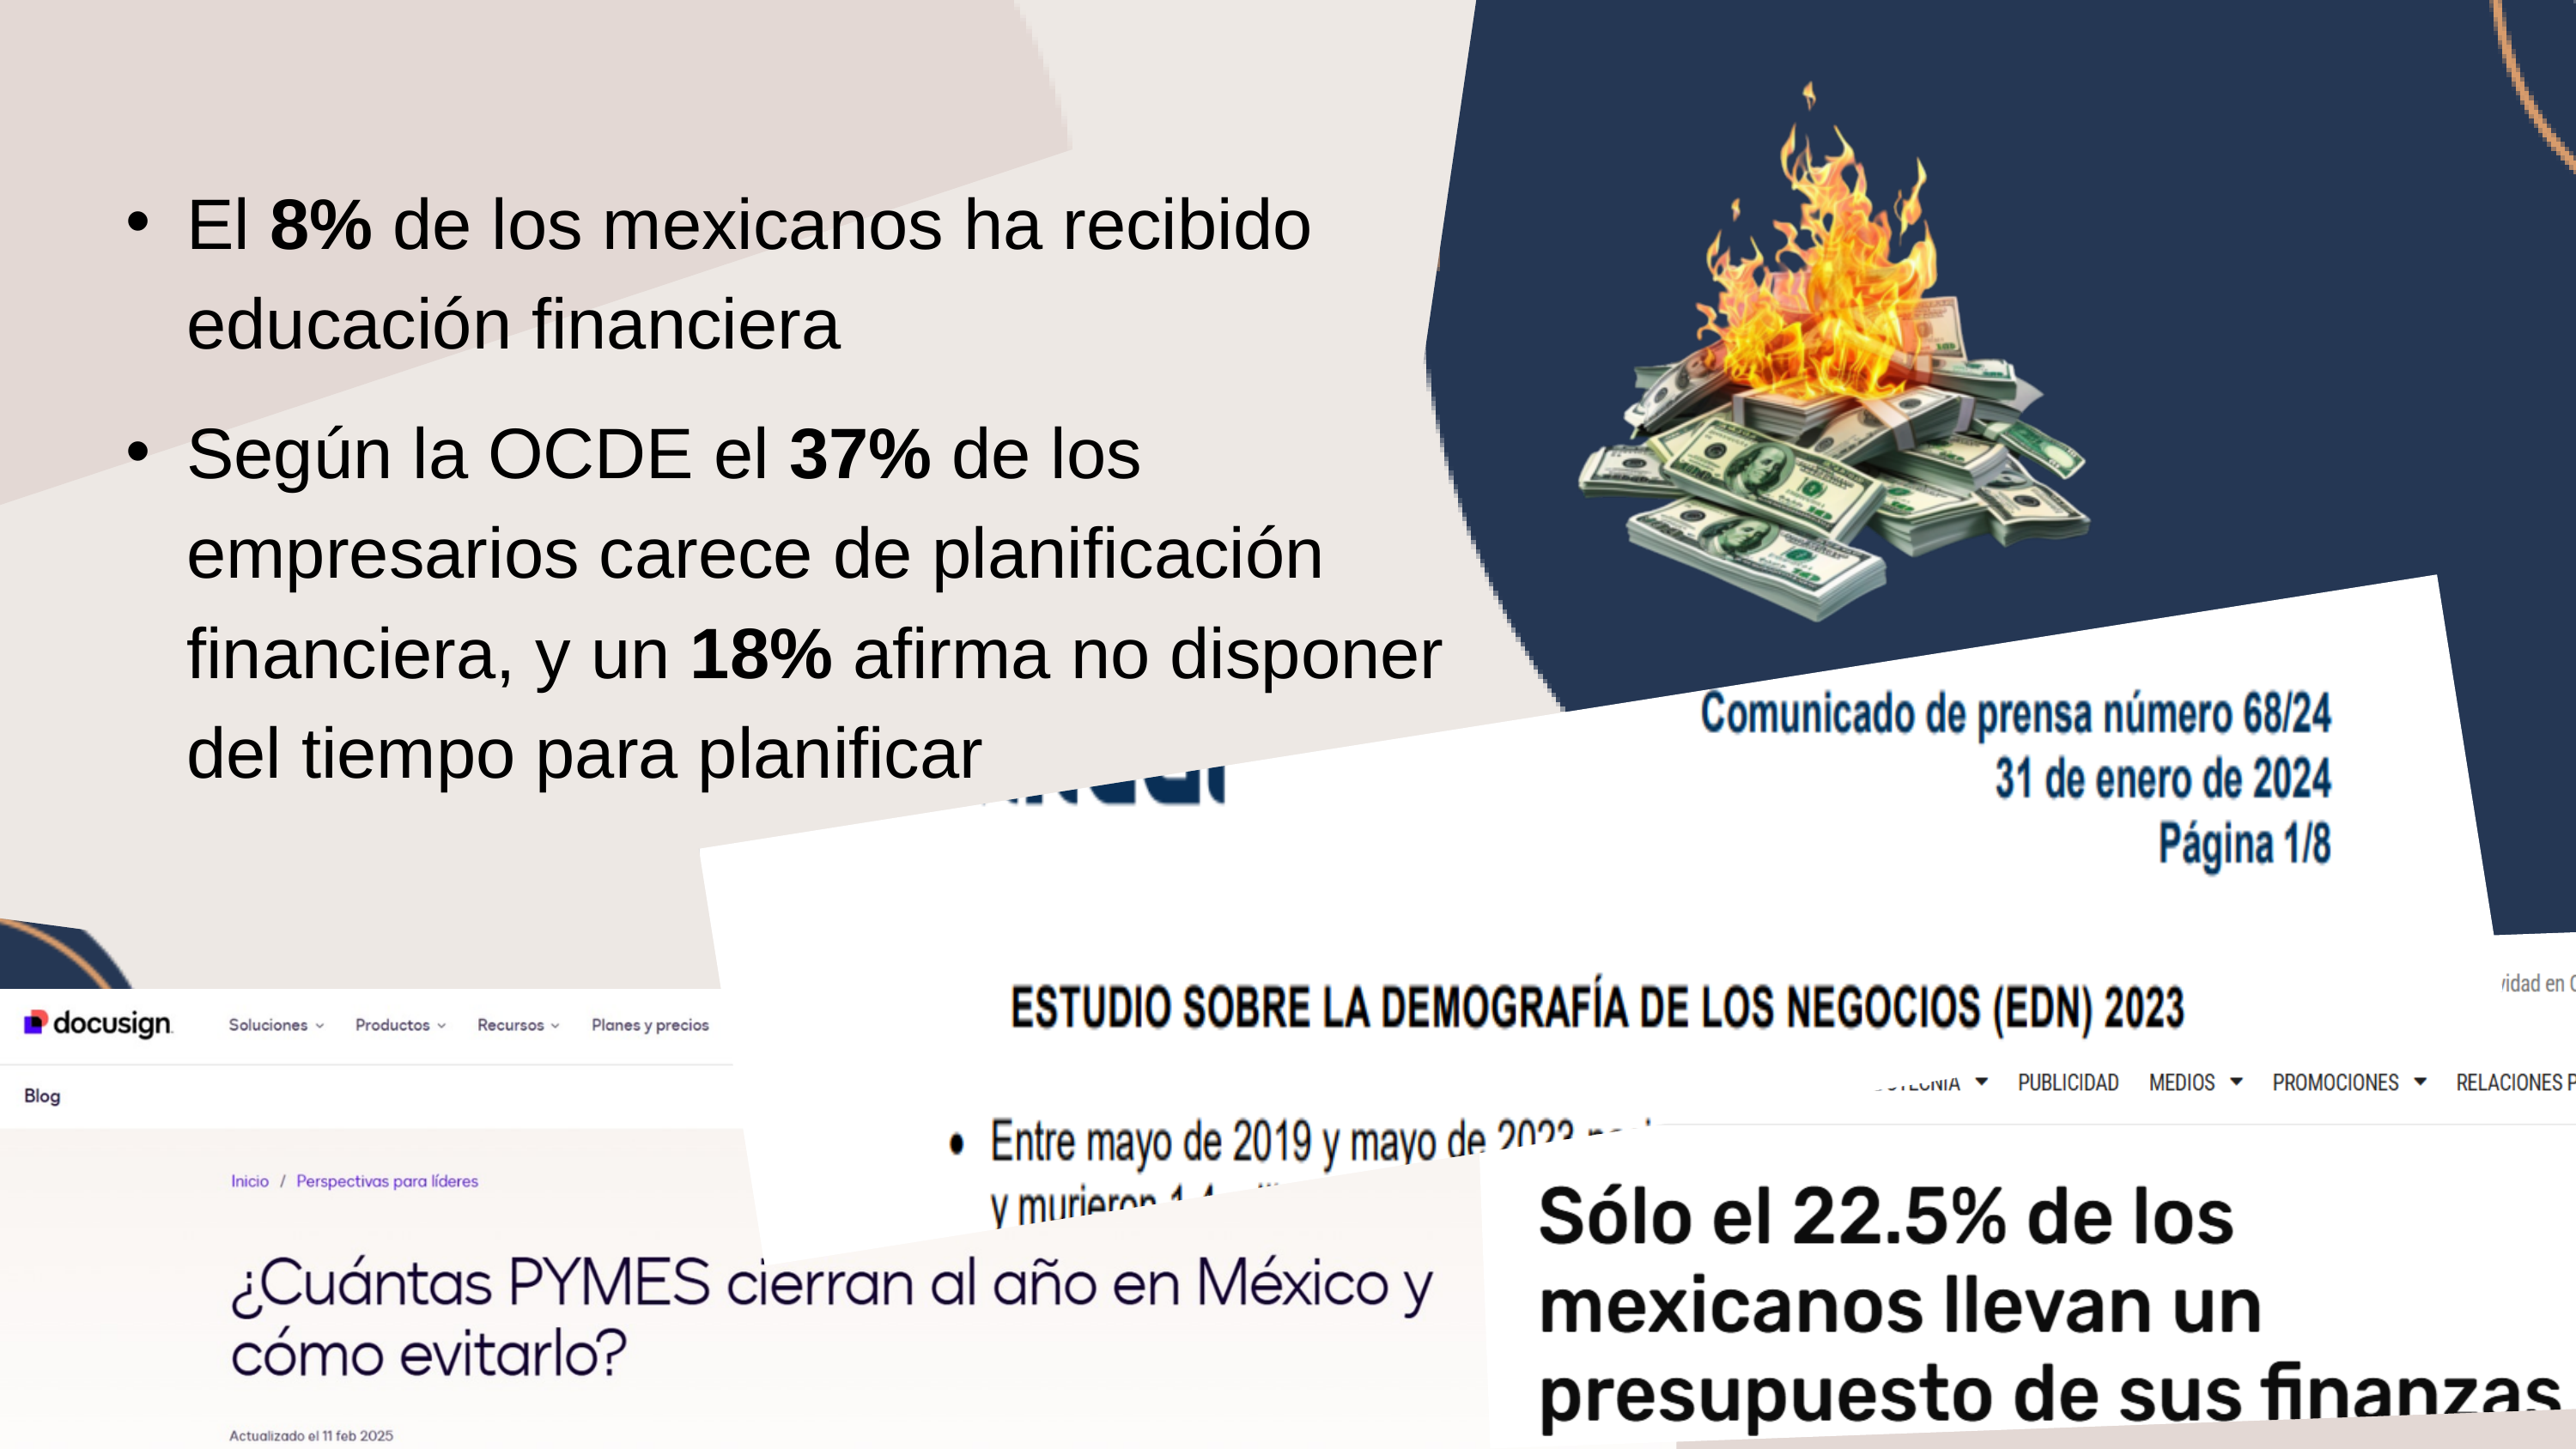

El 8% de los mexicanos ha recibido educación financiera

Según la OCDE el 37% de los empresarios carece de planificación financiera, y un 18% afirma no disponer del tiempo para planificar